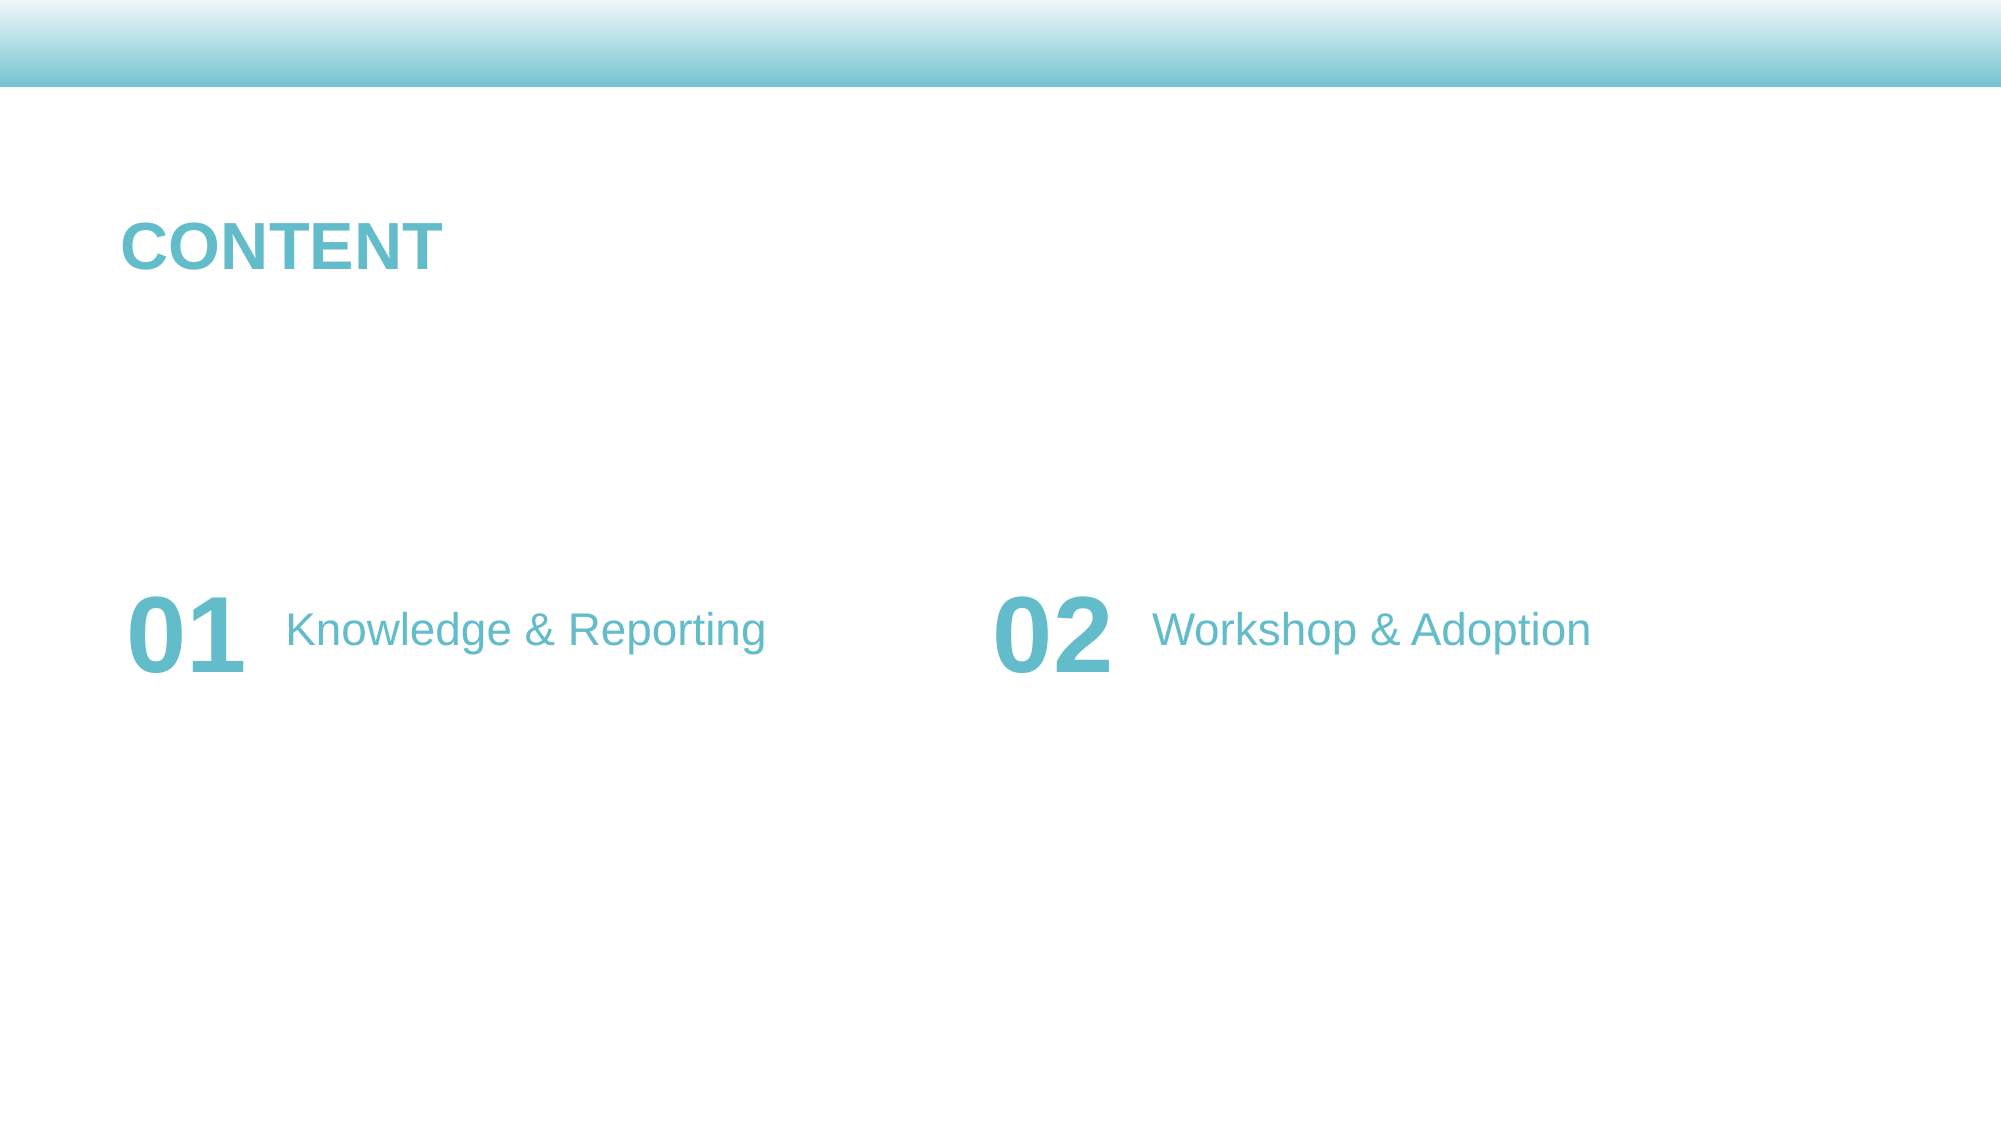

CONTENT

02
01
Workshop & Adoption
Knowledge & Reporting